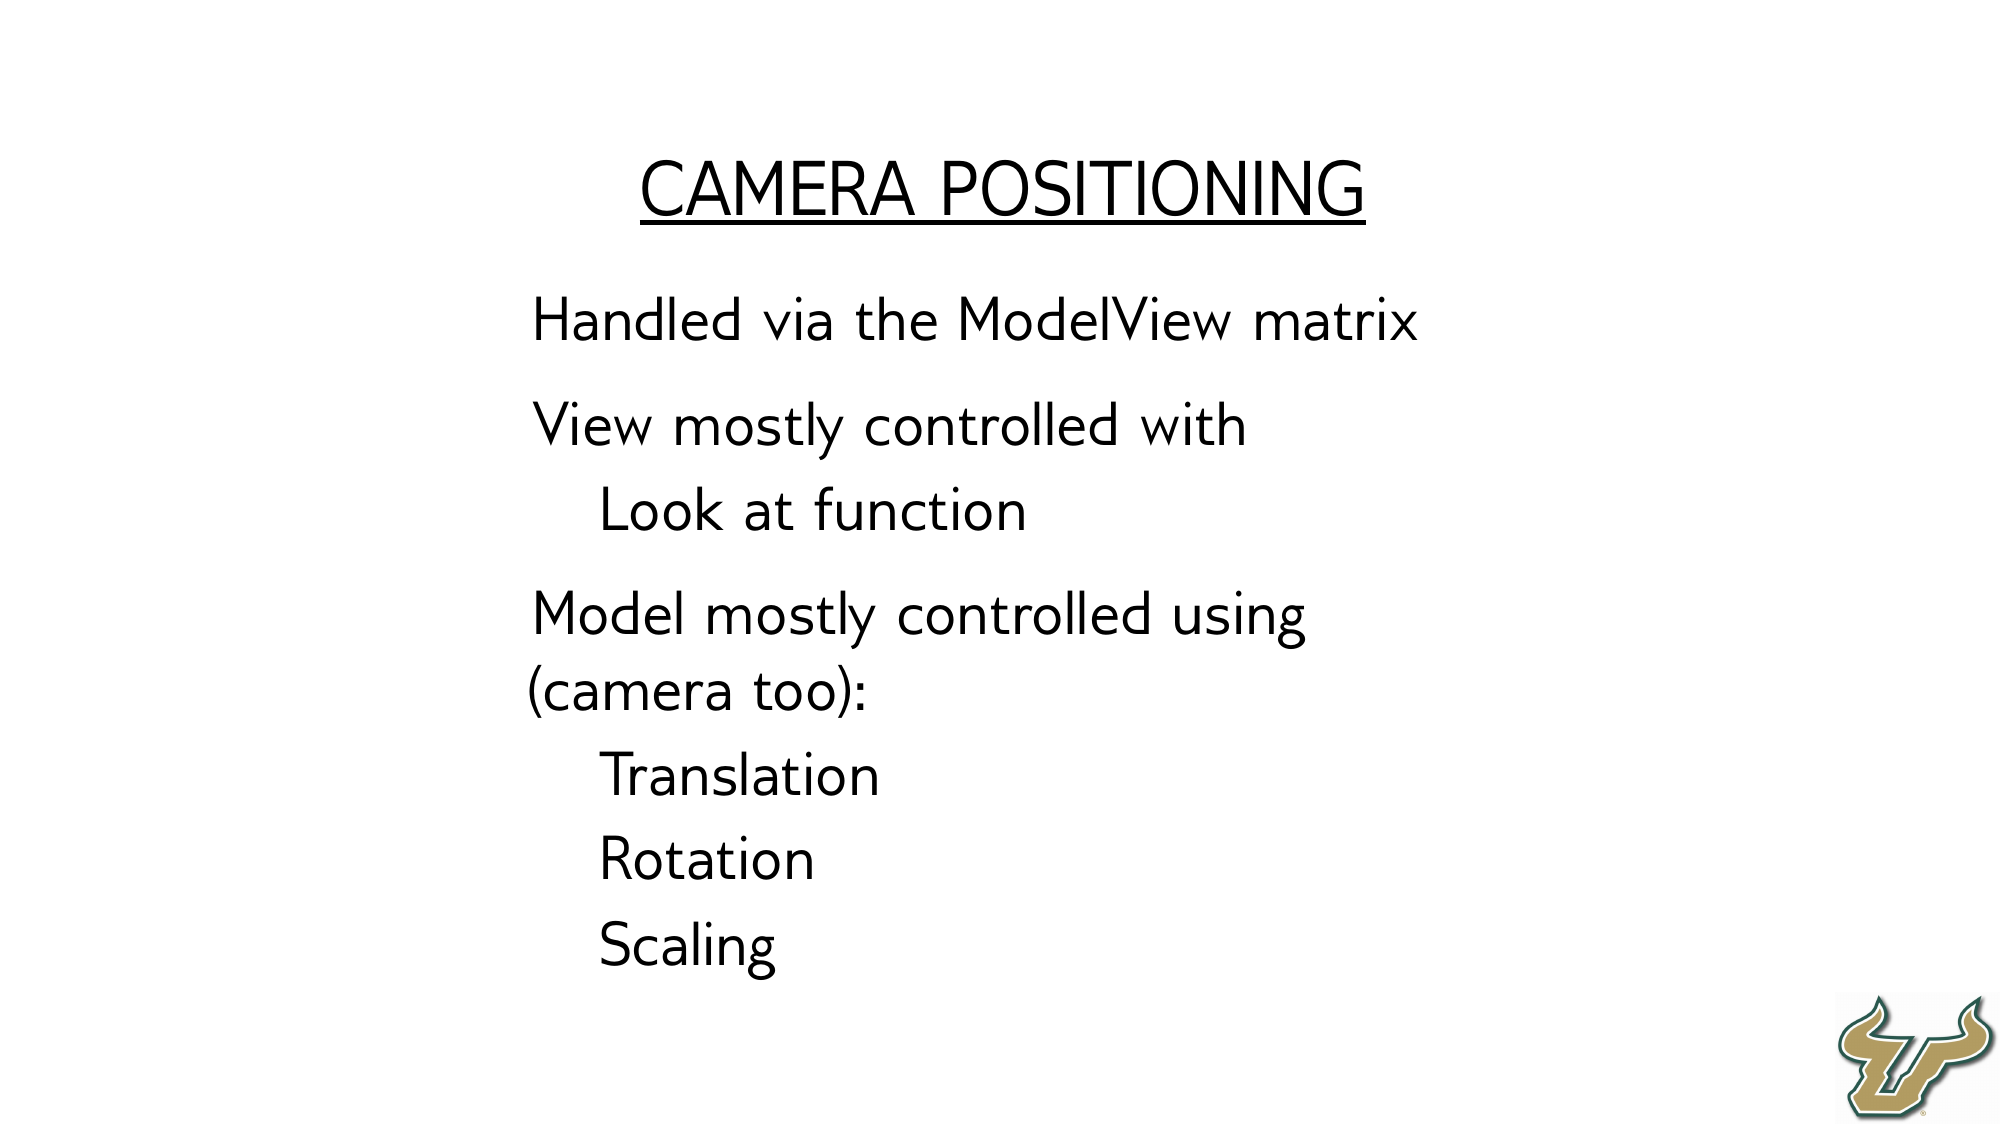

Camera Positioning
Handled via the ModelView matrix
View mostly controlled with
Look at function
Model mostly controlled using (camera too):
Translation
Rotation
Scaling